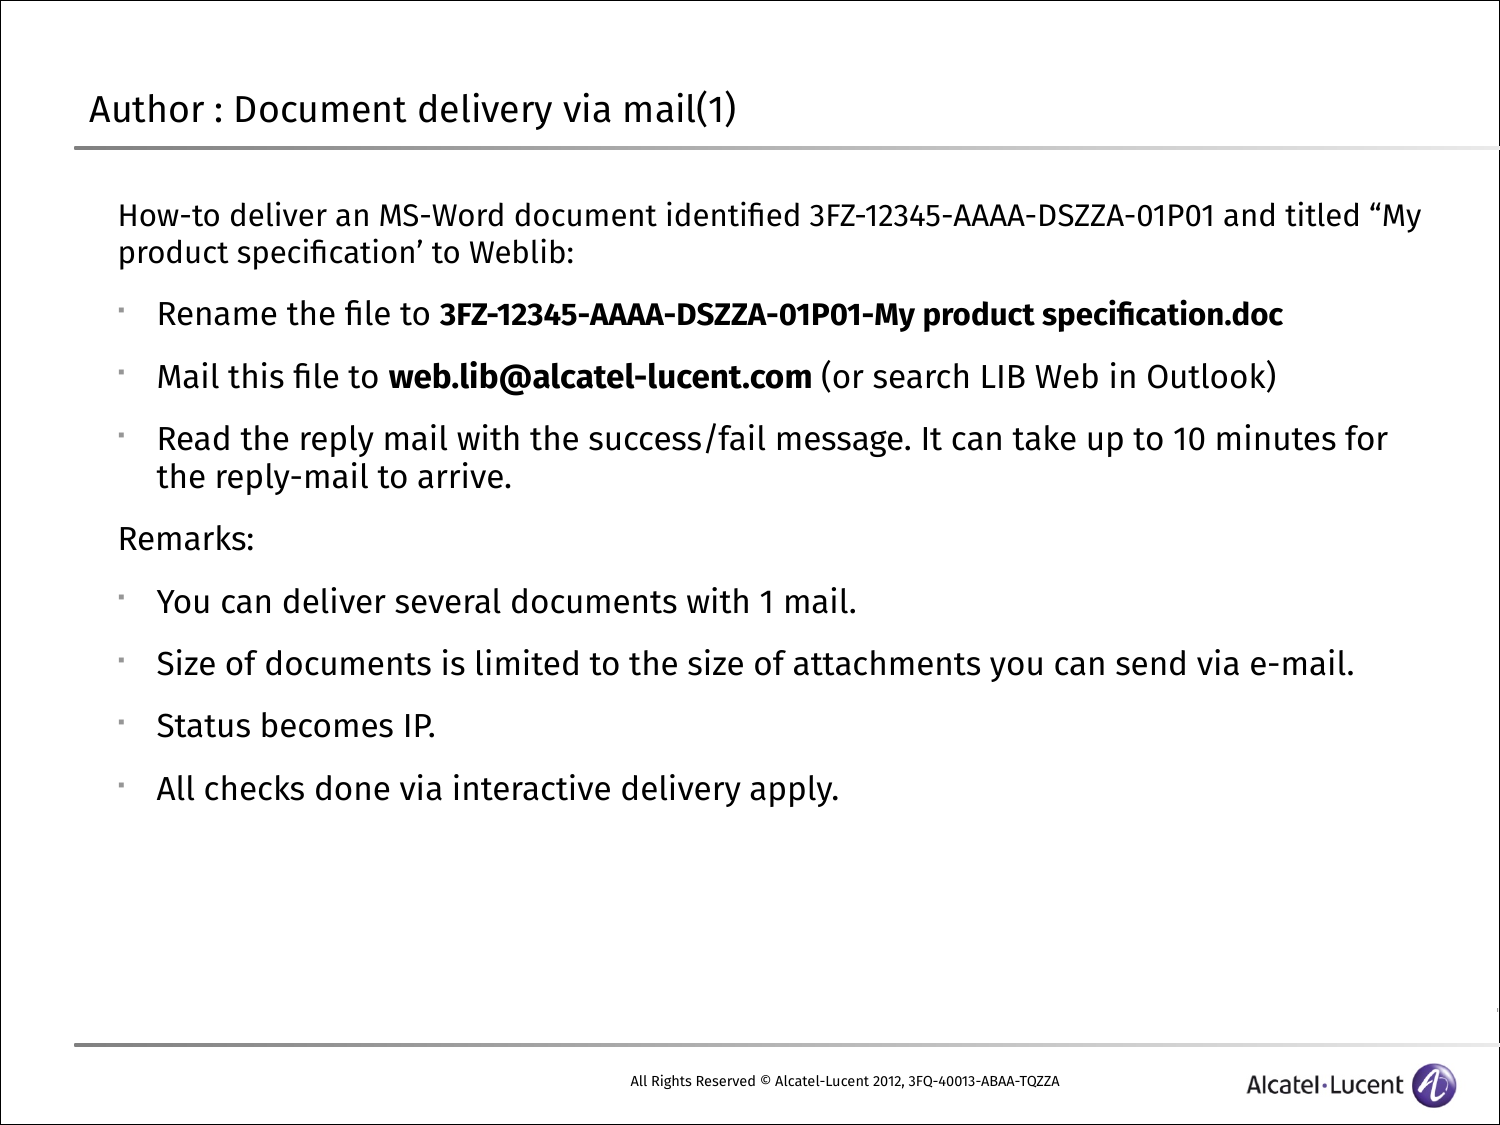

# Author : Document delivery via mail(1)
How-to deliver an MS-Word document identified 3FZ-12345-AAAA-DSZZA-01P01 and titled “My product specification’ to Weblib:
Rename the file to 3FZ-12345-AAAA-DSZZA-01P01-My product specification.doc
Mail this file to web.lib@alcatel-lucent.com (or search LIB Web in Outlook)
Read the reply mail with the success/fail message. It can take up to 10 minutes for the reply-mail to arrive.
Remarks:
You can deliver several documents with 1 mail.
Size of documents is limited to the size of attachments you can send via e-mail.
Status becomes IP.
All checks done via interactive delivery apply.